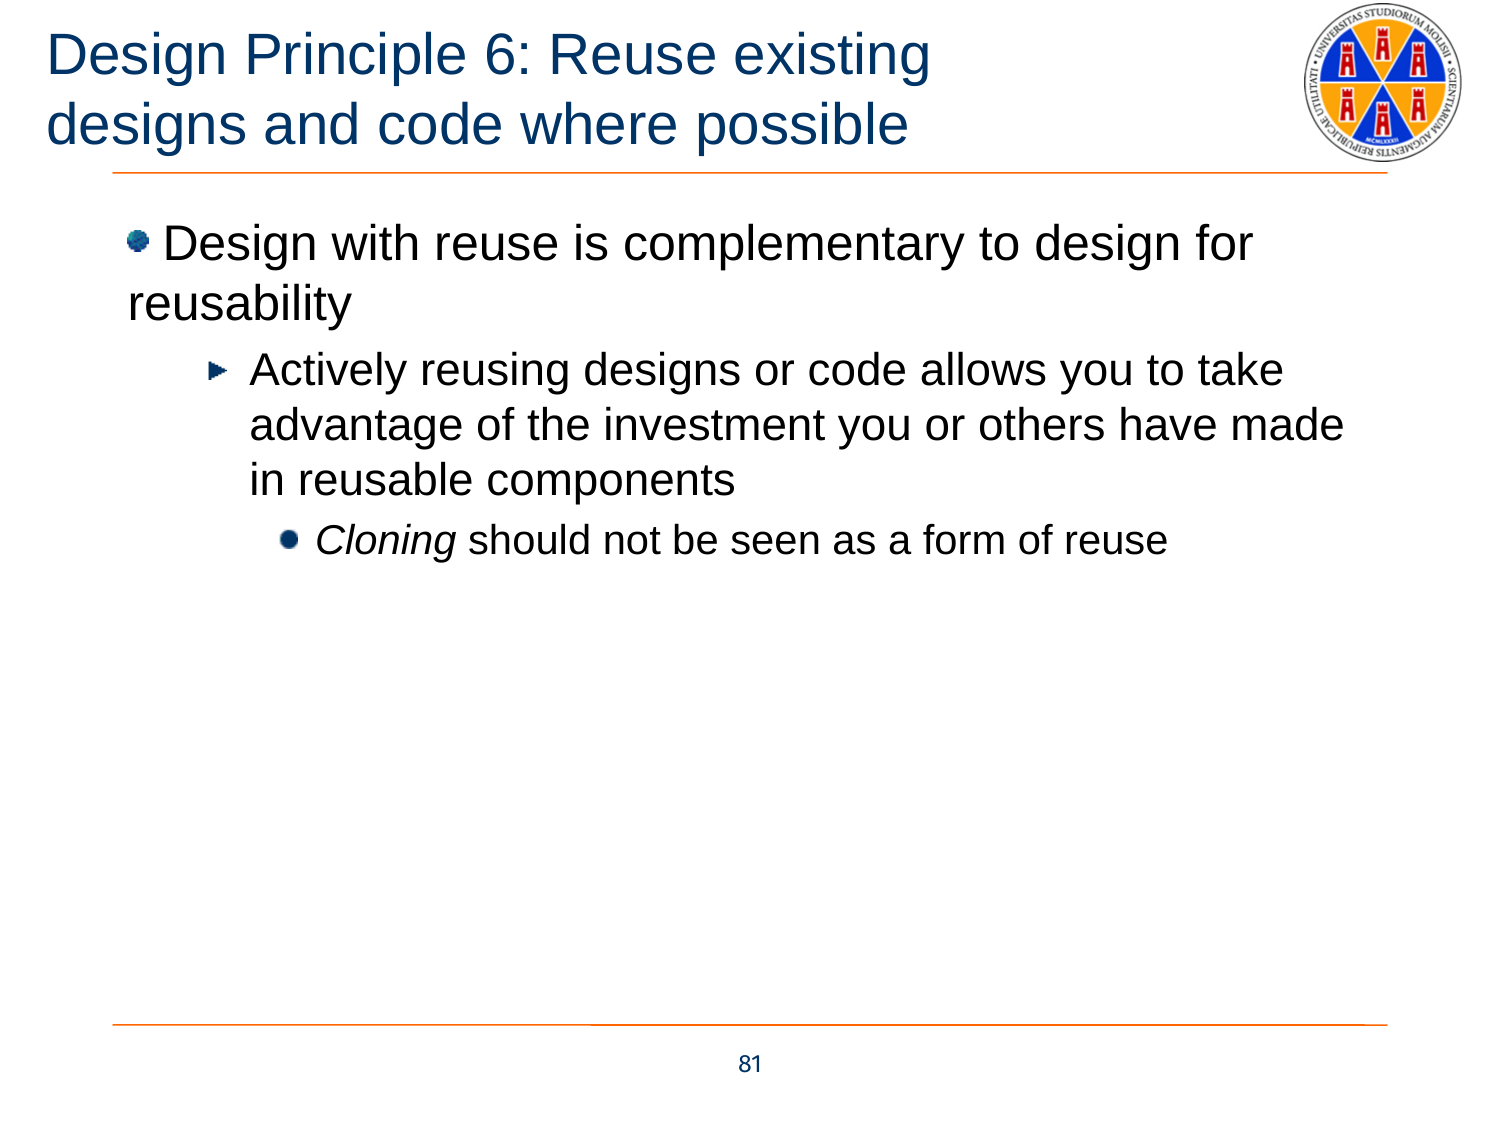

# Design Principle 6: Reuse existing designs and code where possible
 Design with reuse is complementary to design for reusability
Actively reusing designs or code allows you to take advantage of the investment you or others have made in reusable components
Cloning should not be seen as a form of reuse
81